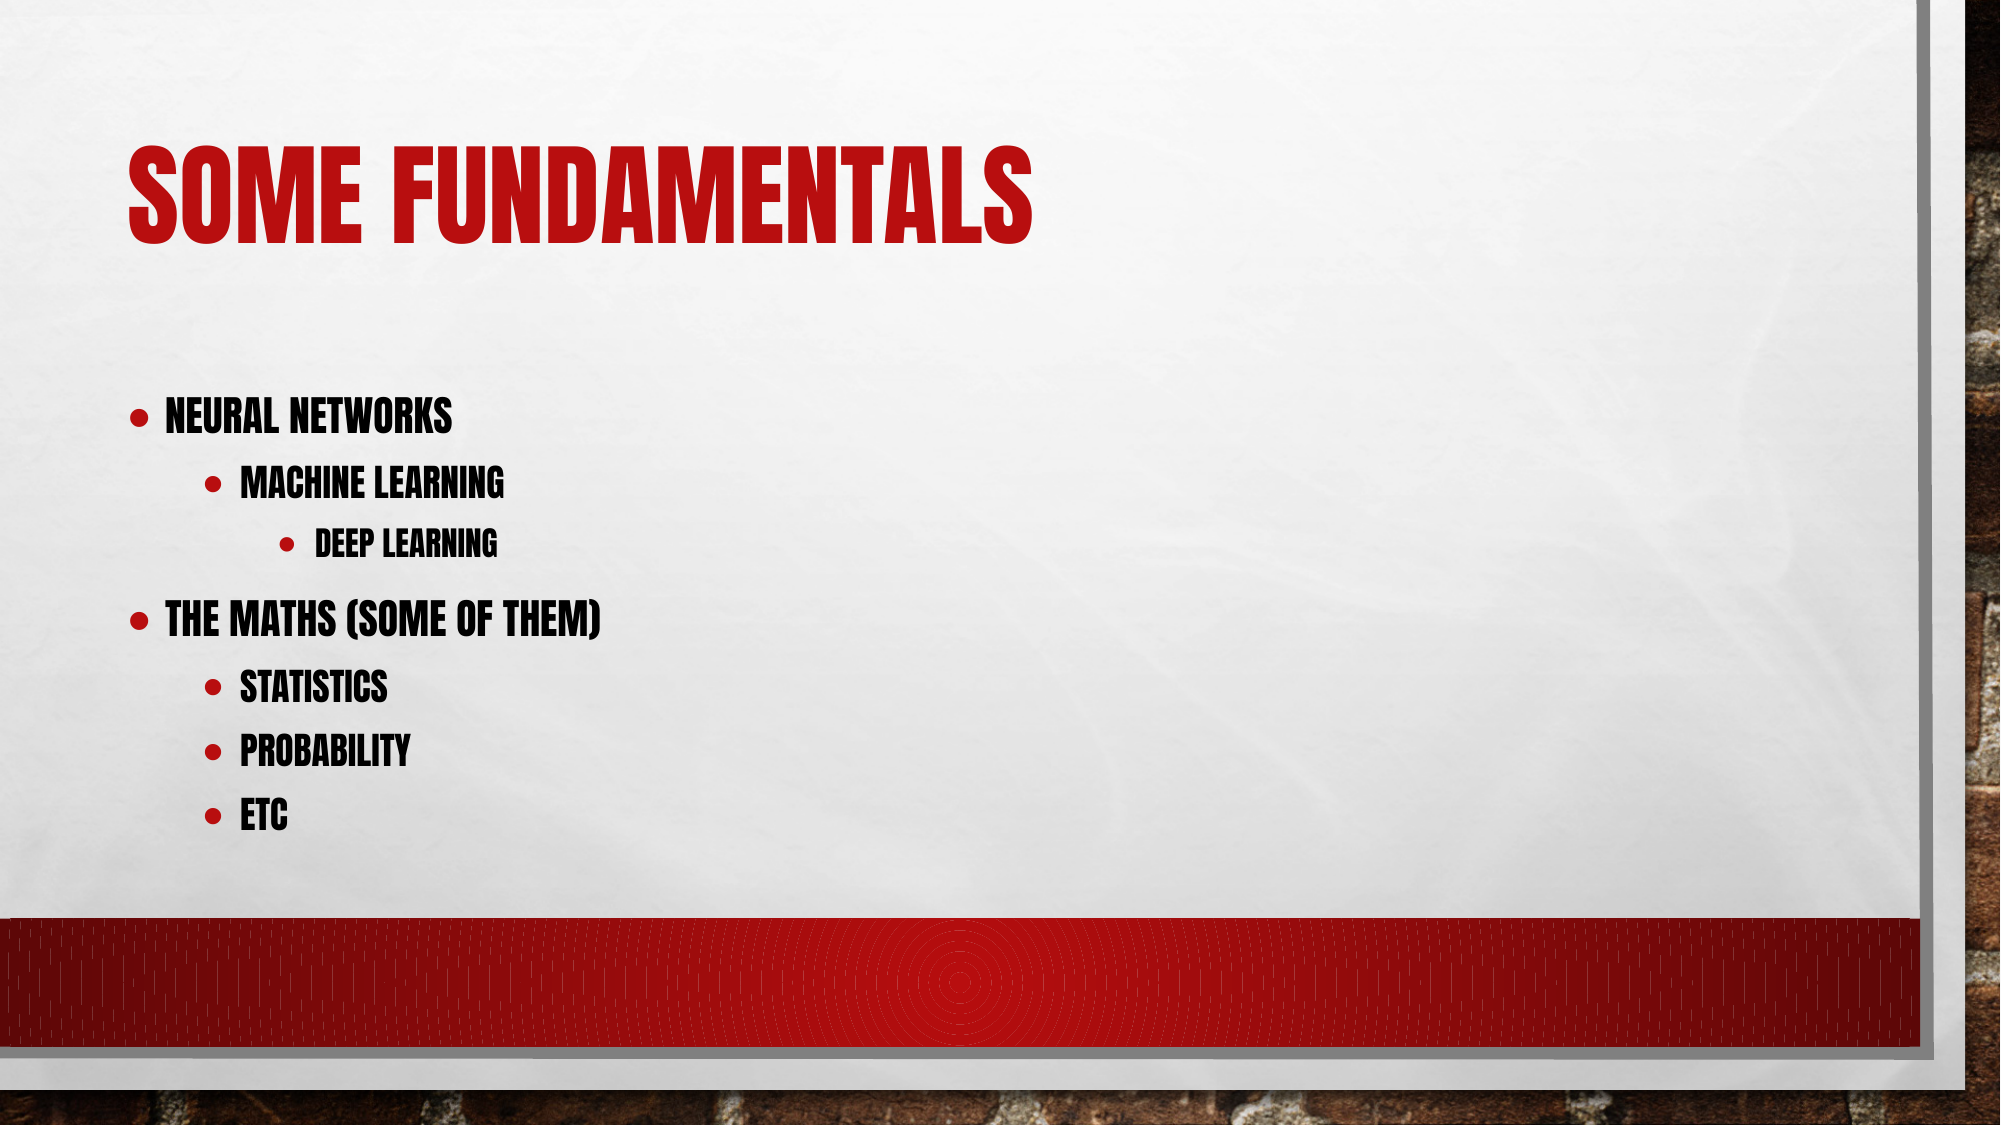

# Some fundamentals
Neural networks
Machine learning
Deep learning
The maths (some of them)
Statistics
Probability
etc